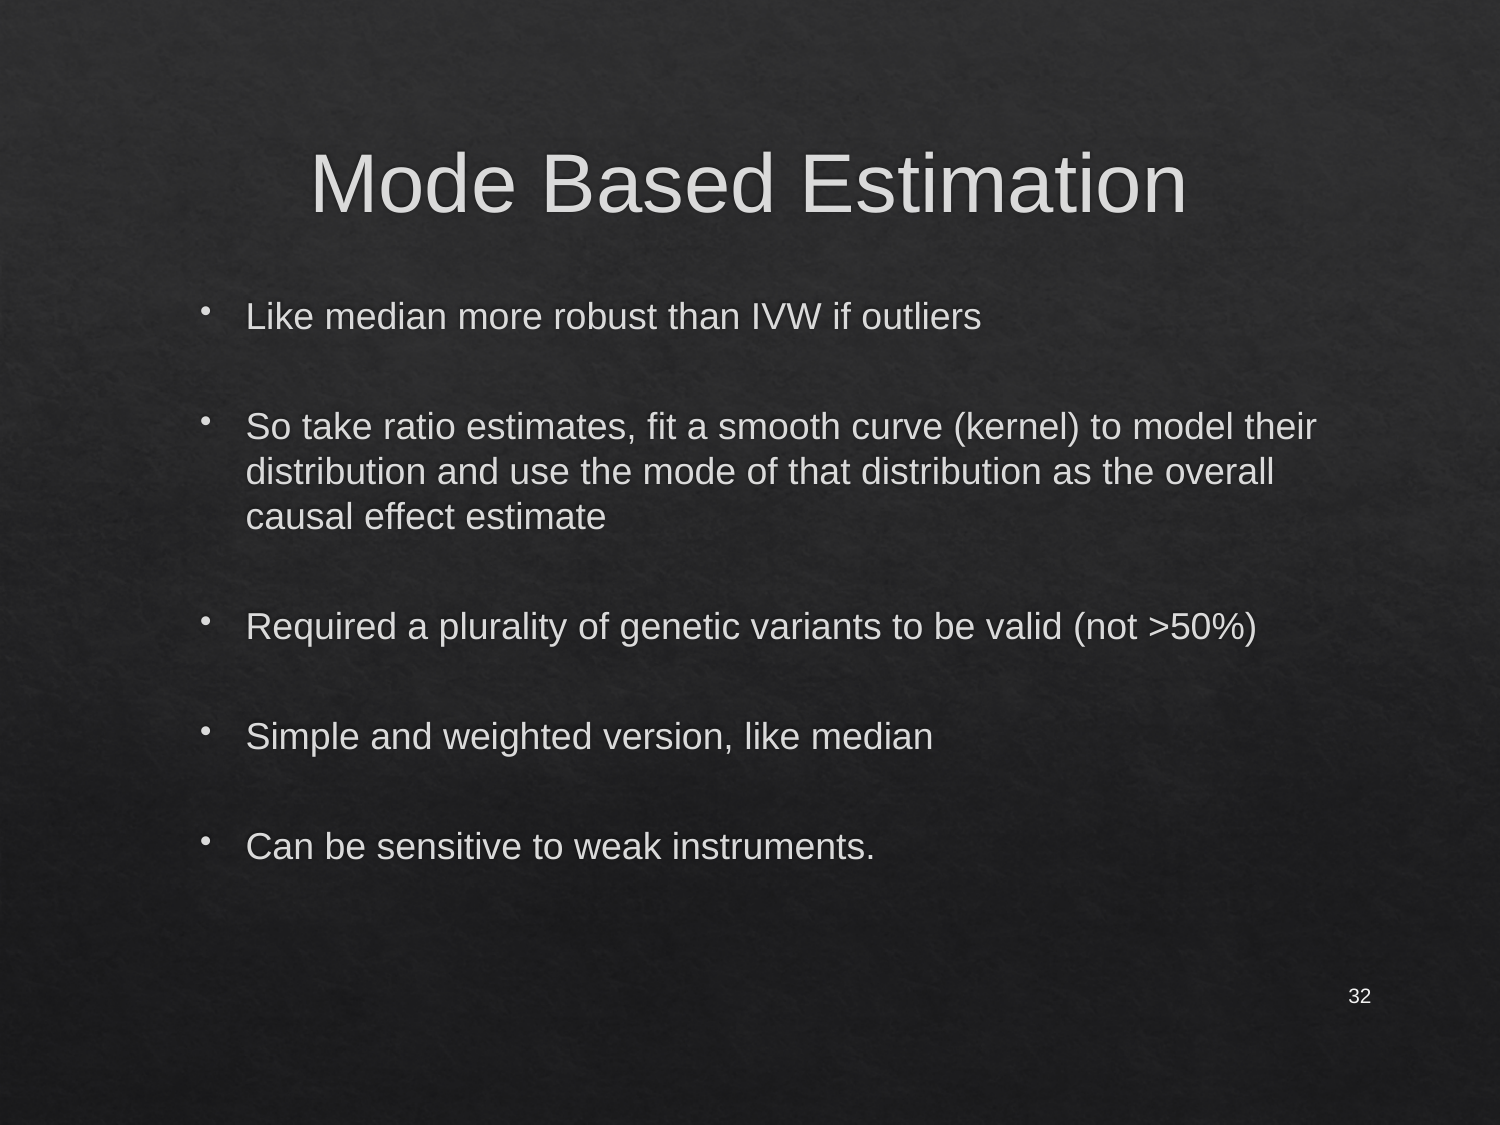

# Mode Based Estimation
Like median more robust than IVW if outliers
So take ratio estimates, fit a smooth curve (kernel) to model their distribution and use the mode of that distribution as the overall causal effect estimate
Required a plurality of genetic variants to be valid (not >50%)
Simple and weighted version, like median
Can be sensitive to weak instruments.
32